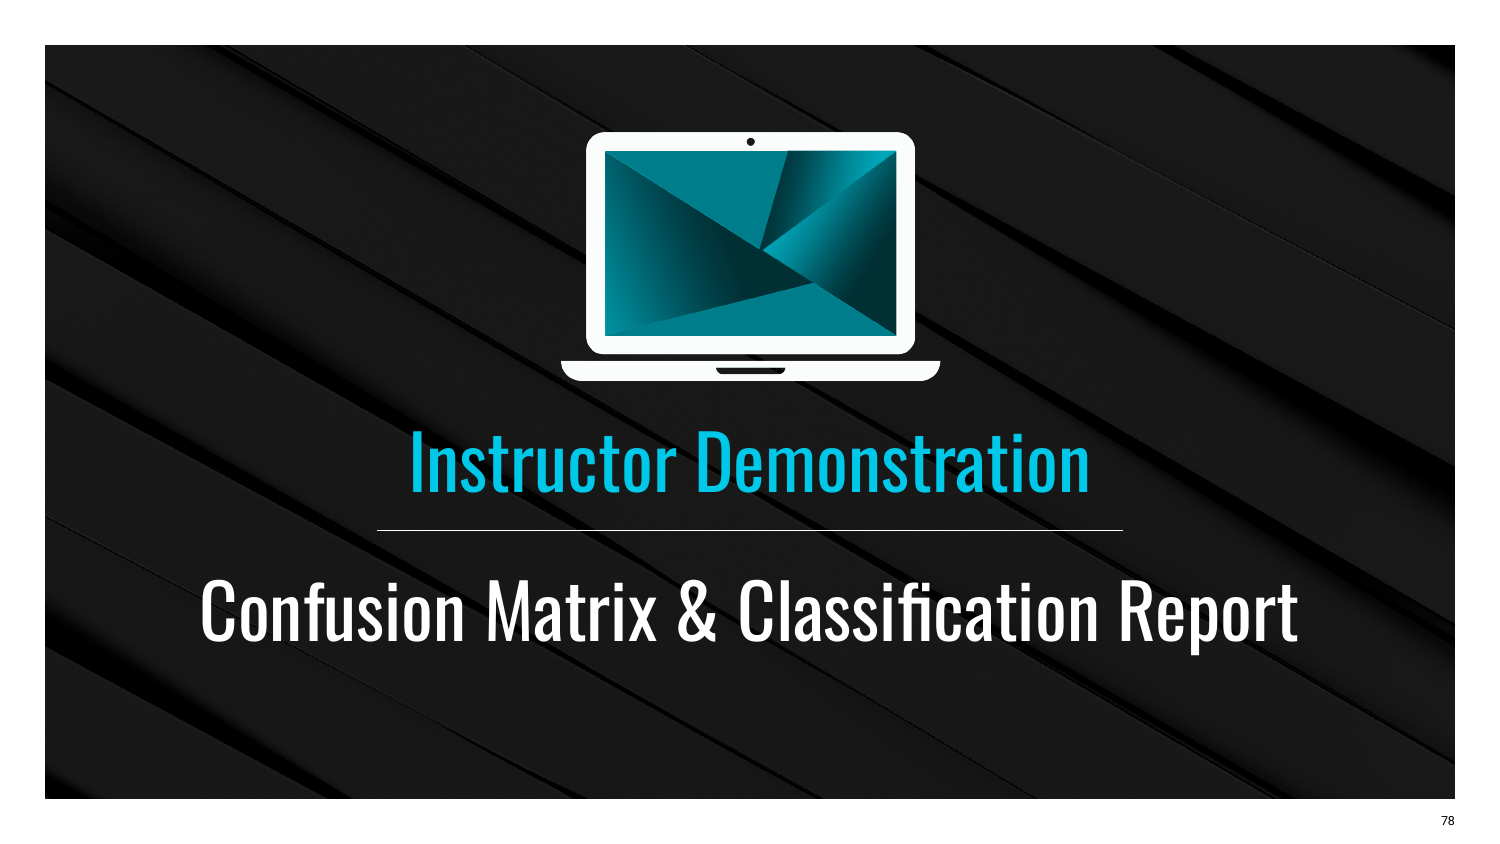

# Confusion Matrix & Classification Report

78